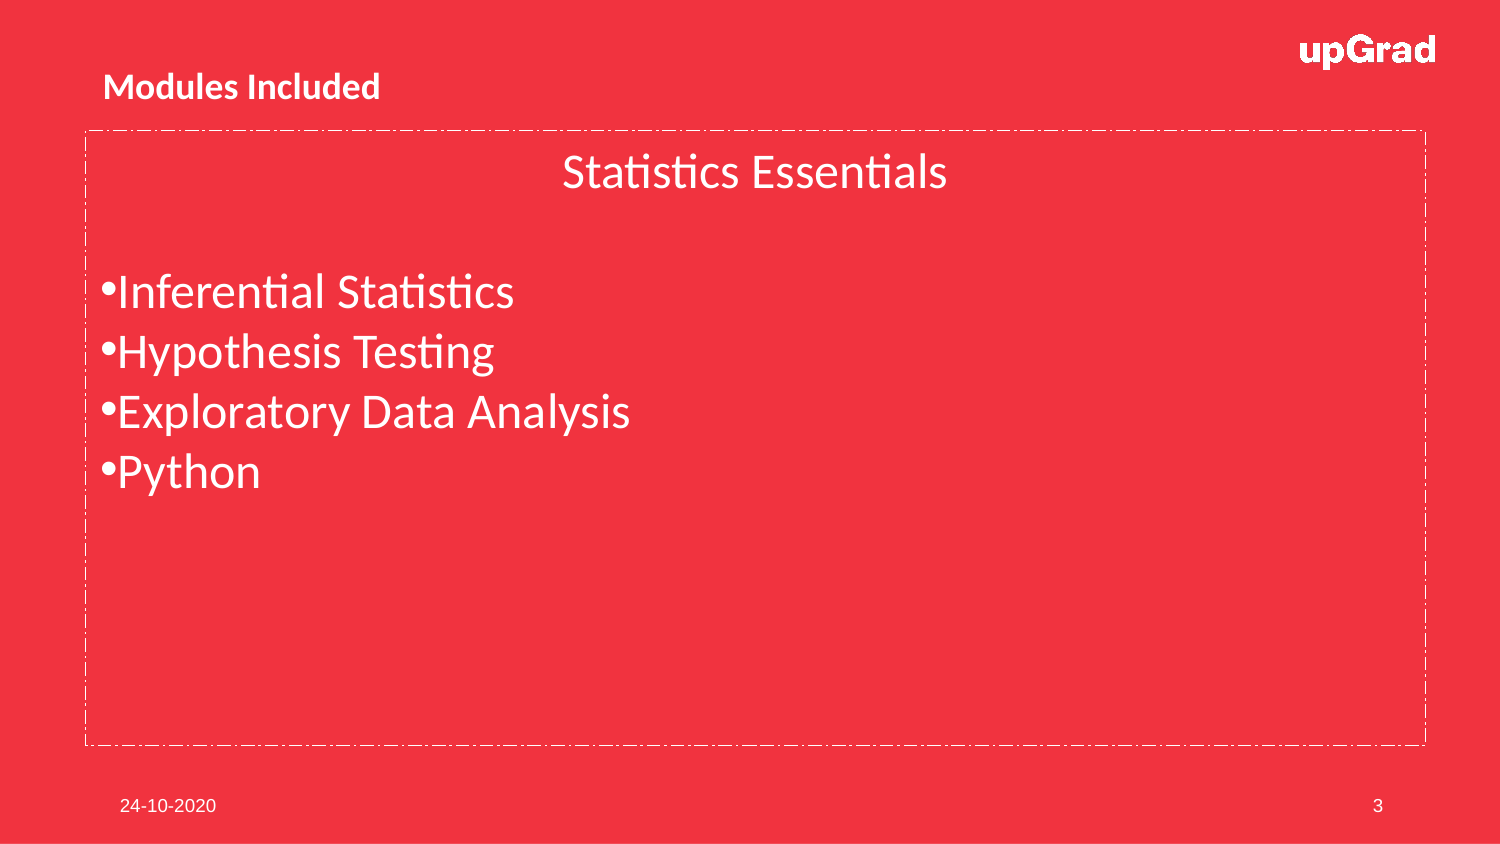

Modules Included
Statistics Essentials

Inferential Statistics
Hypothesis Testing
Exploratory Data Analysis
Python

24-10-2020
3